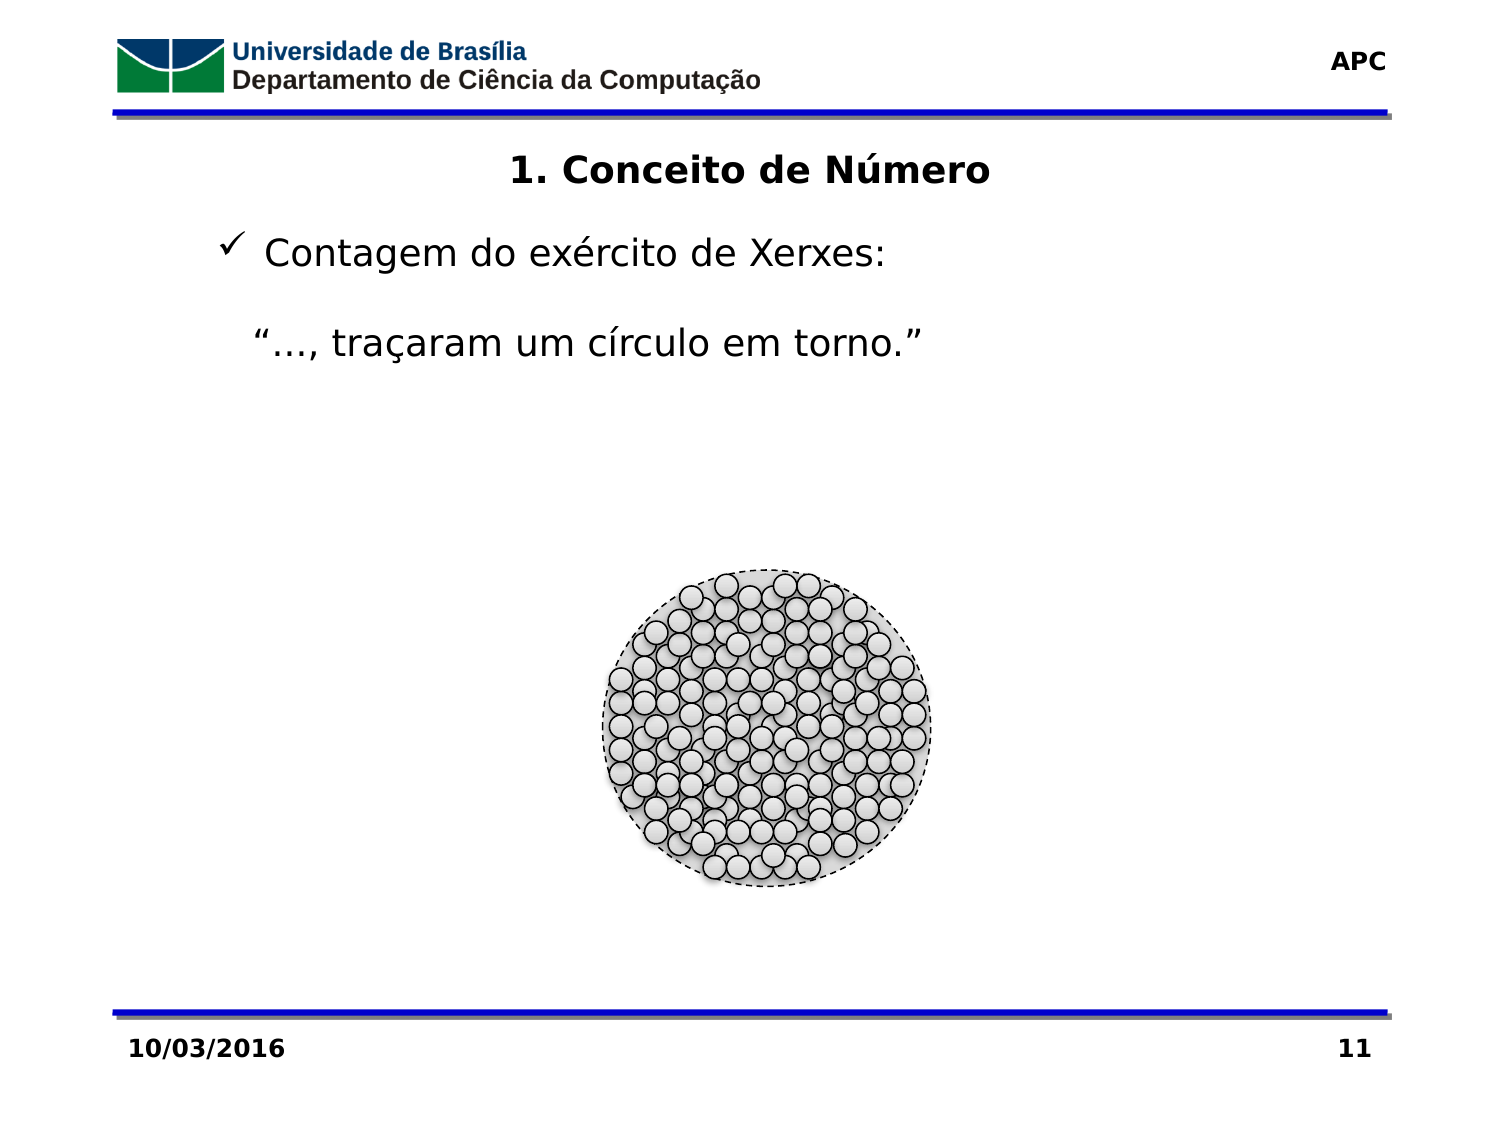

1. Conceito de Número
 Contagem do exército de Xerxes:

“..., traçaram um círculo em torno.”

10/03/2016
11